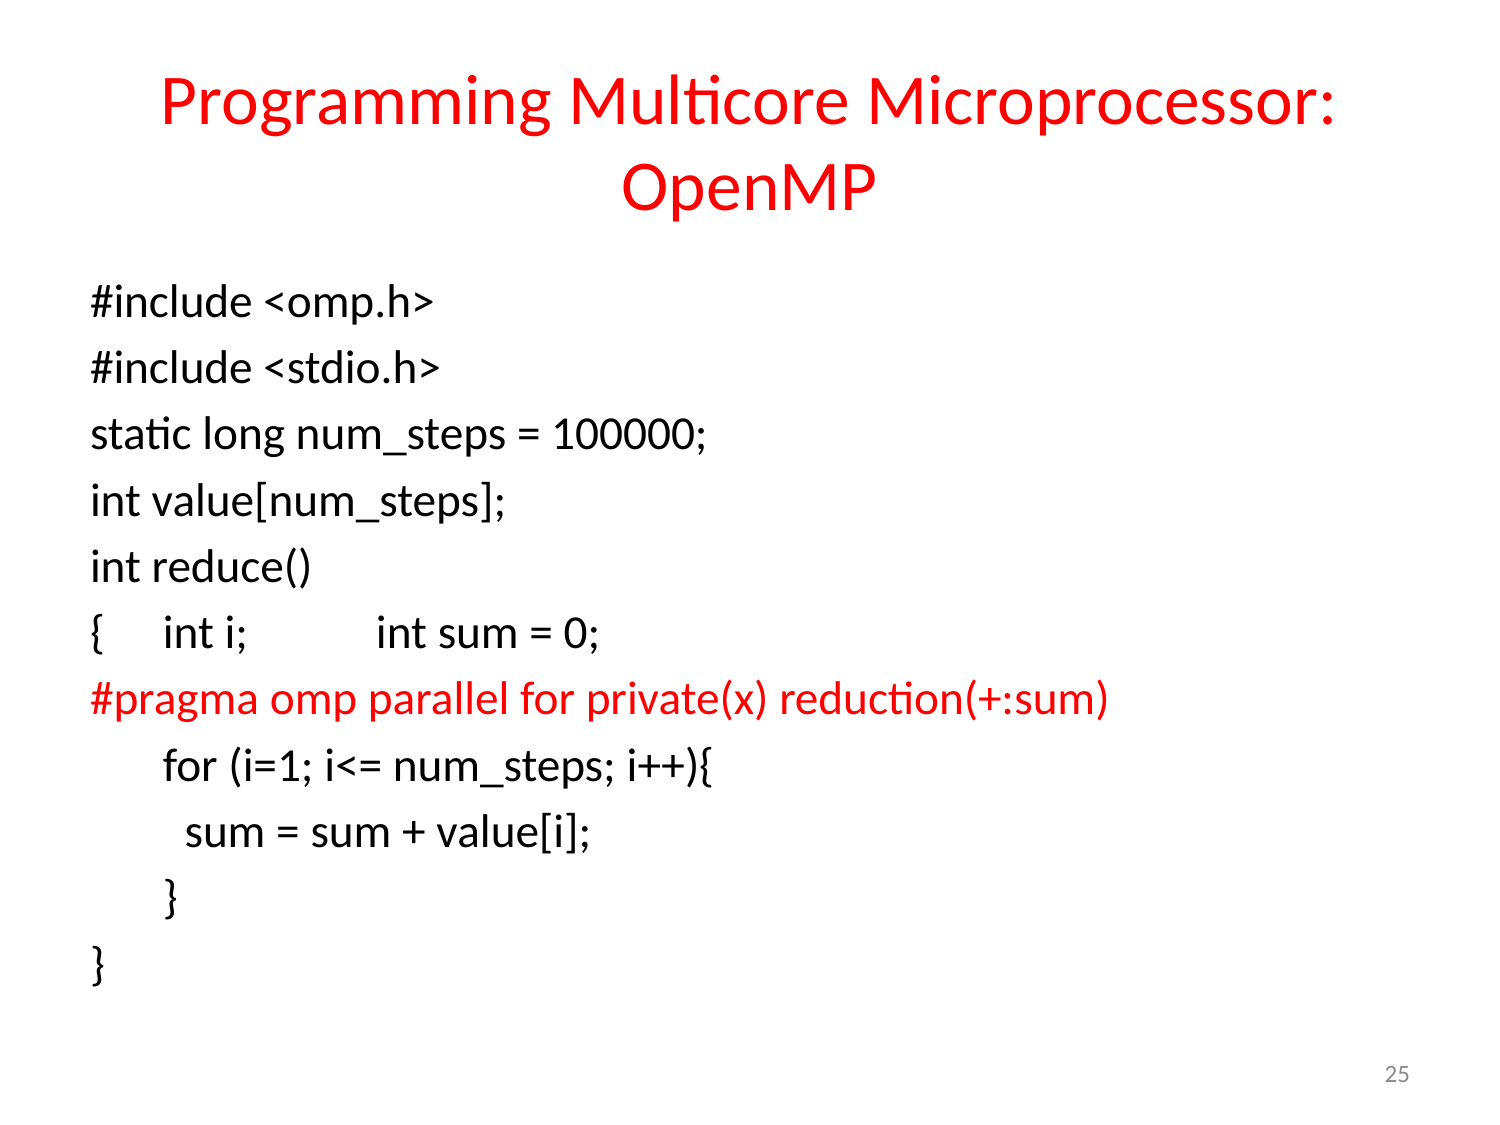

# Programming Multicore Microprocessor: OpenMP
#include <omp.h>
#include <stdio.h>
static long num_steps = 100000;
int value[num_steps];
int reduce()
{	  int i; 	  int sum = 0;
#pragma omp parallel for private(x) reduction(+:sum)
	  for (i=1; i<= num_steps; i++){
		    sum = sum + value[i];
	  }
}

25